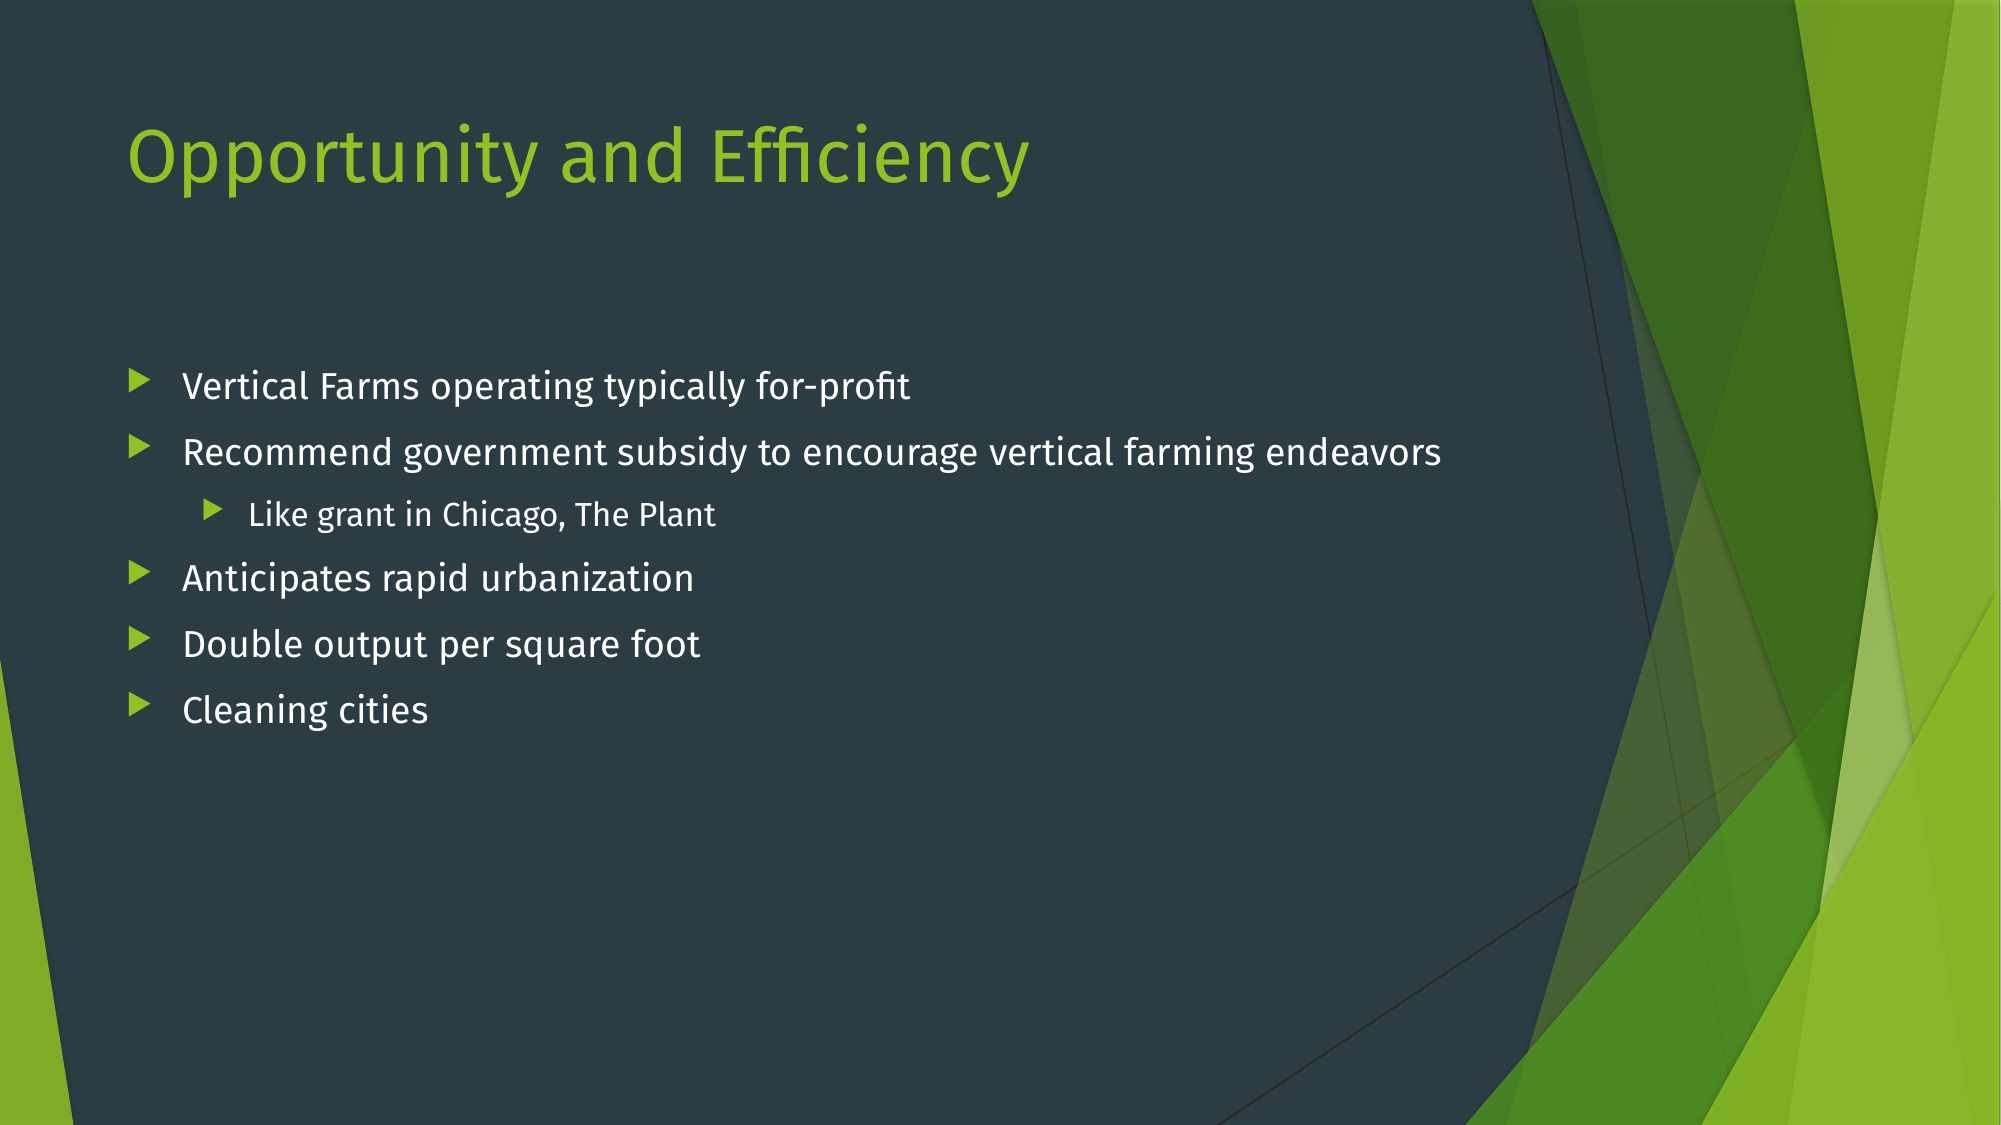

# Opportunity and Efficiency
Vertical Farms operating typically for-profit
Recommend government subsidy to encourage vertical farming endeavors
Like grant in Chicago, The Plant
Anticipates rapid urbanization
Double output per square foot
Cleaning cities